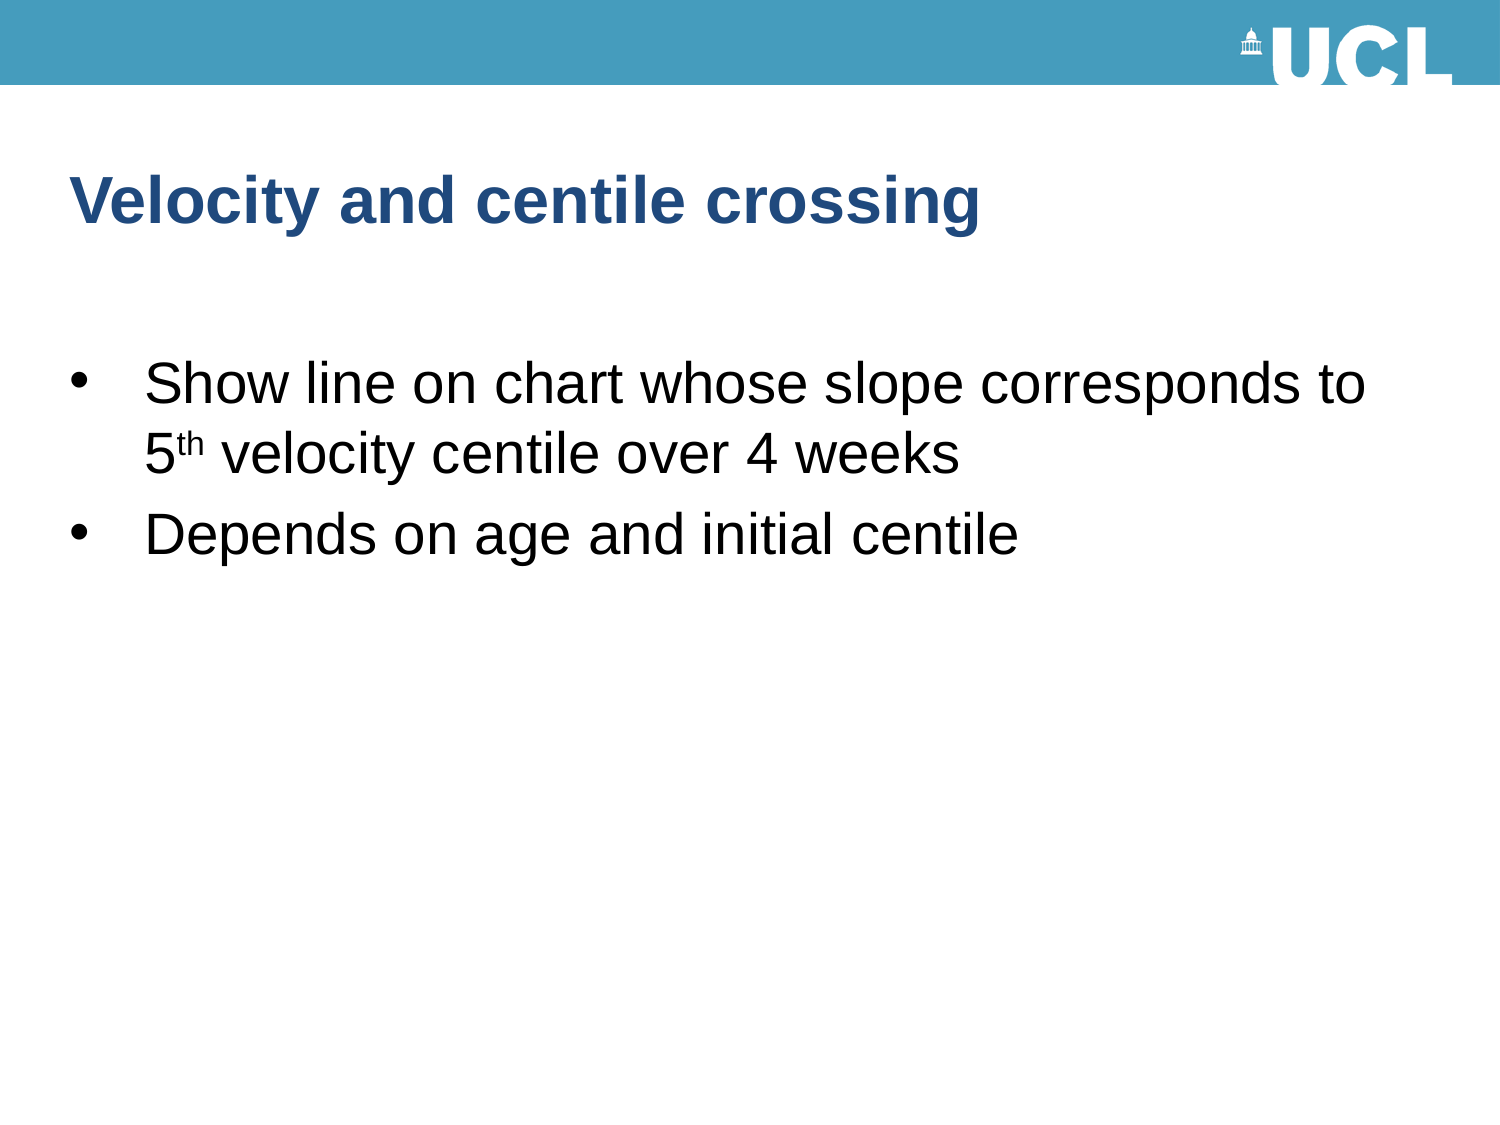

# Velocity and centile crossing
Show line on chart whose slope corresponds to 5th velocity centile over 4 weeks
Depends on age and initial centile